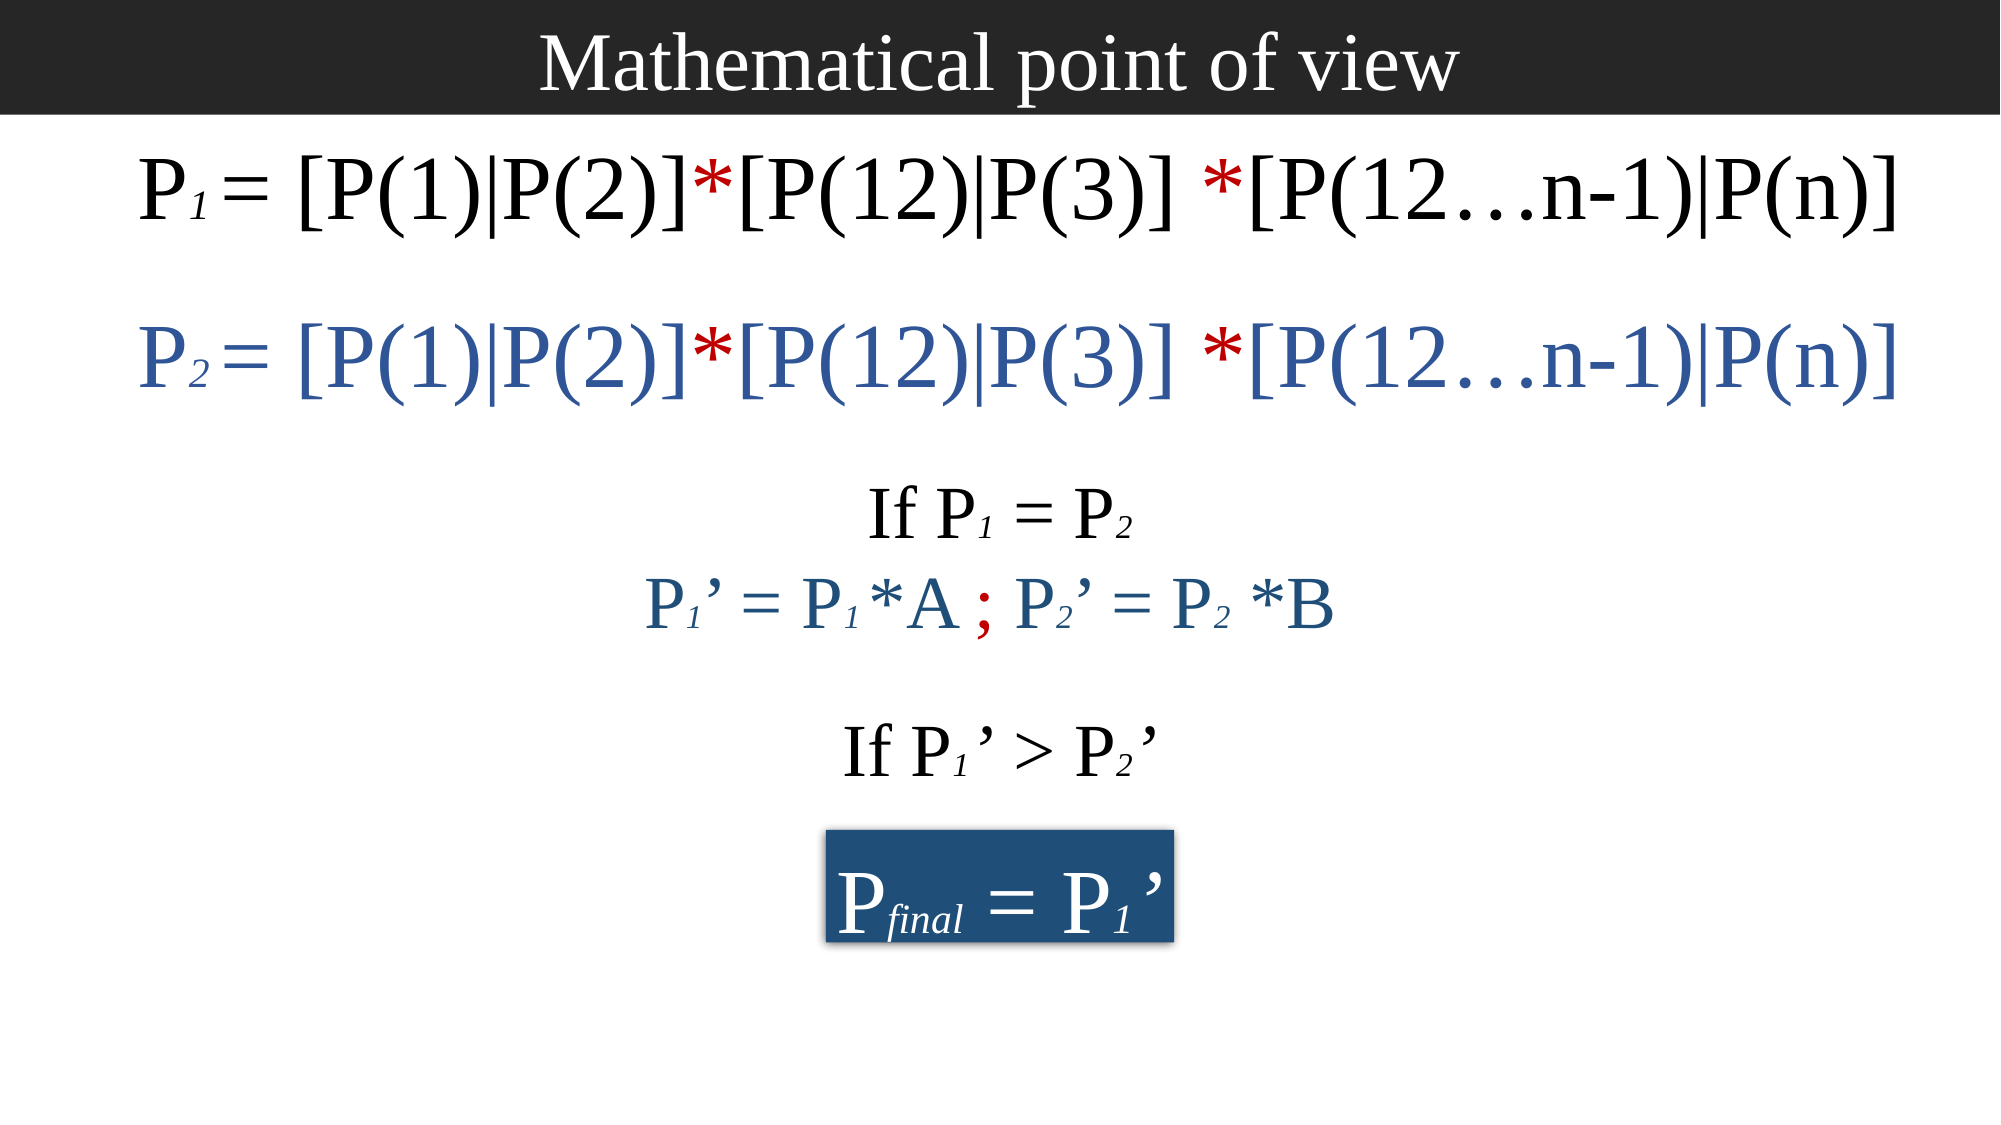

Mathematical point of view
P1 = [P(1)|P(2)]*[P(12)|P(3)] *[P(12…n-1)|P(n)]
P2 = [P(1)|P(2)]*[P(12)|P(3)] *[P(12…n-1)|P(n)]
If P1 = P2
P1’ = P1 *A ; P2’ = P2 *B
If P1’ > P2’

Pfinal = P1’